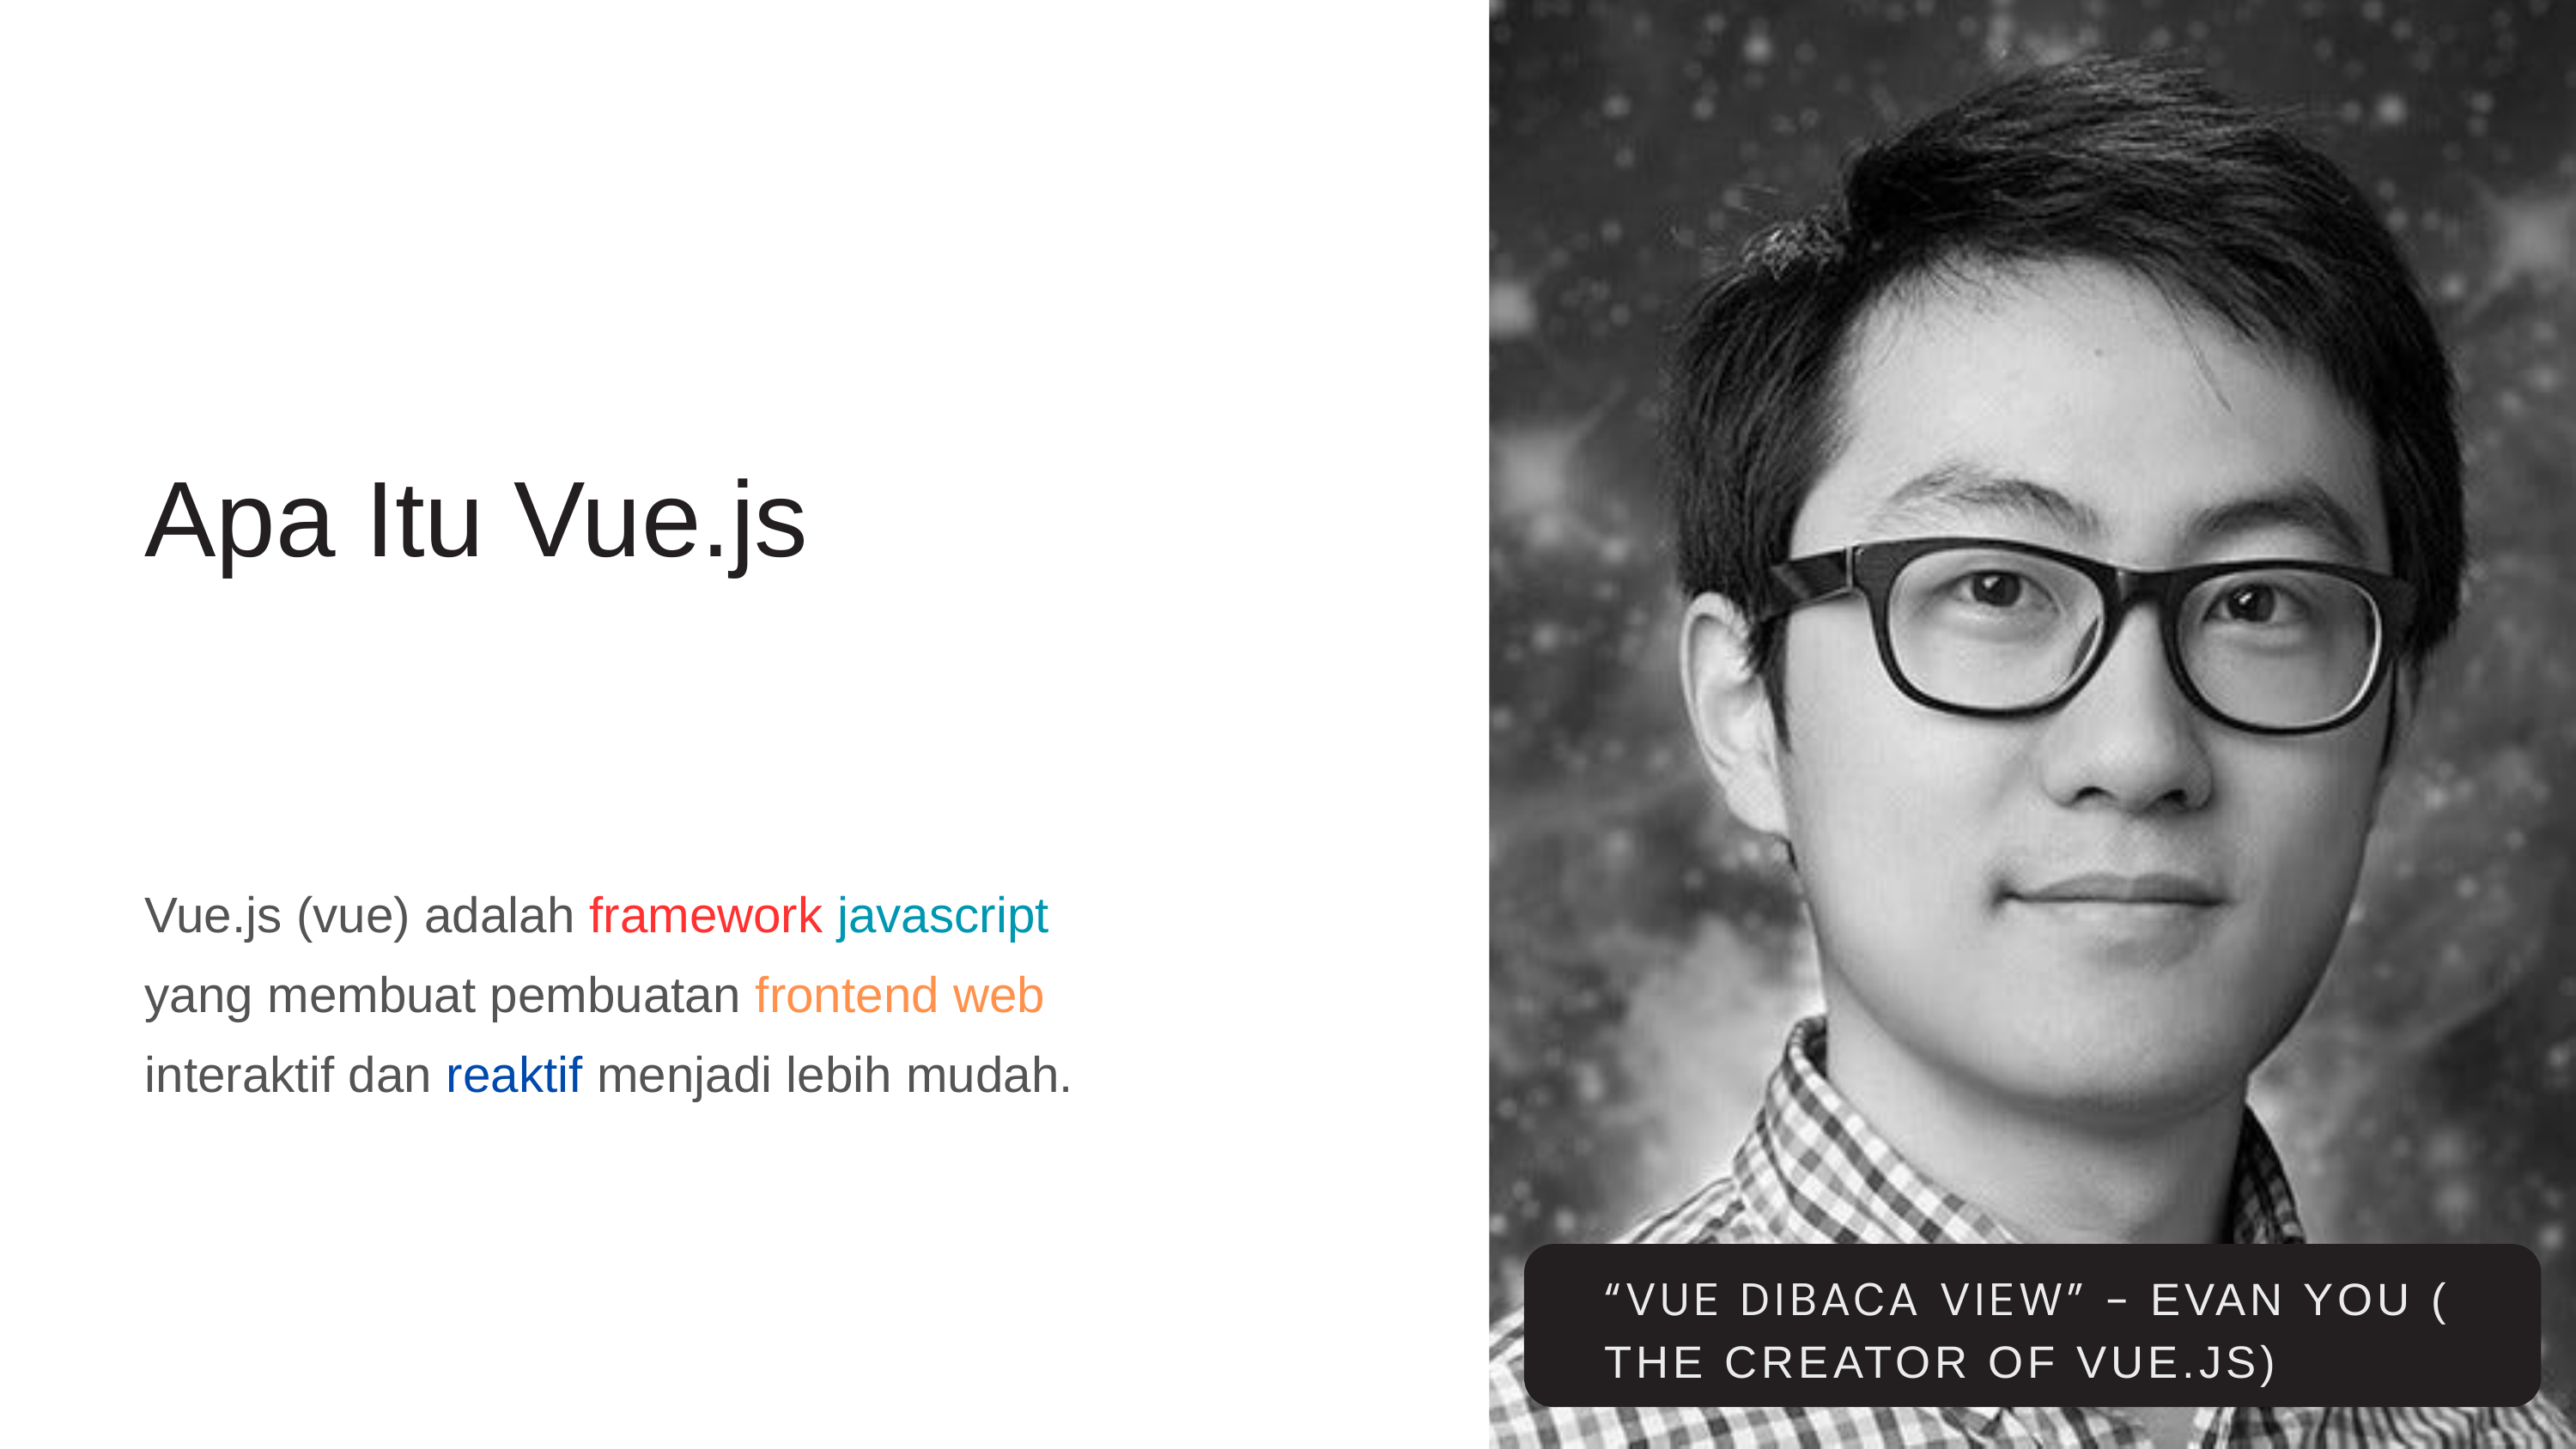

Apa Itu Vue.js
Vue.js (vue) adalah framework javascript yang membuat pembuatan frontend web  interaktif dan reaktif menjadi lebih mudah.

“VUE DIBACA VIEW” - EVAN YOU ( THE CREATOR OF VUE.JS)